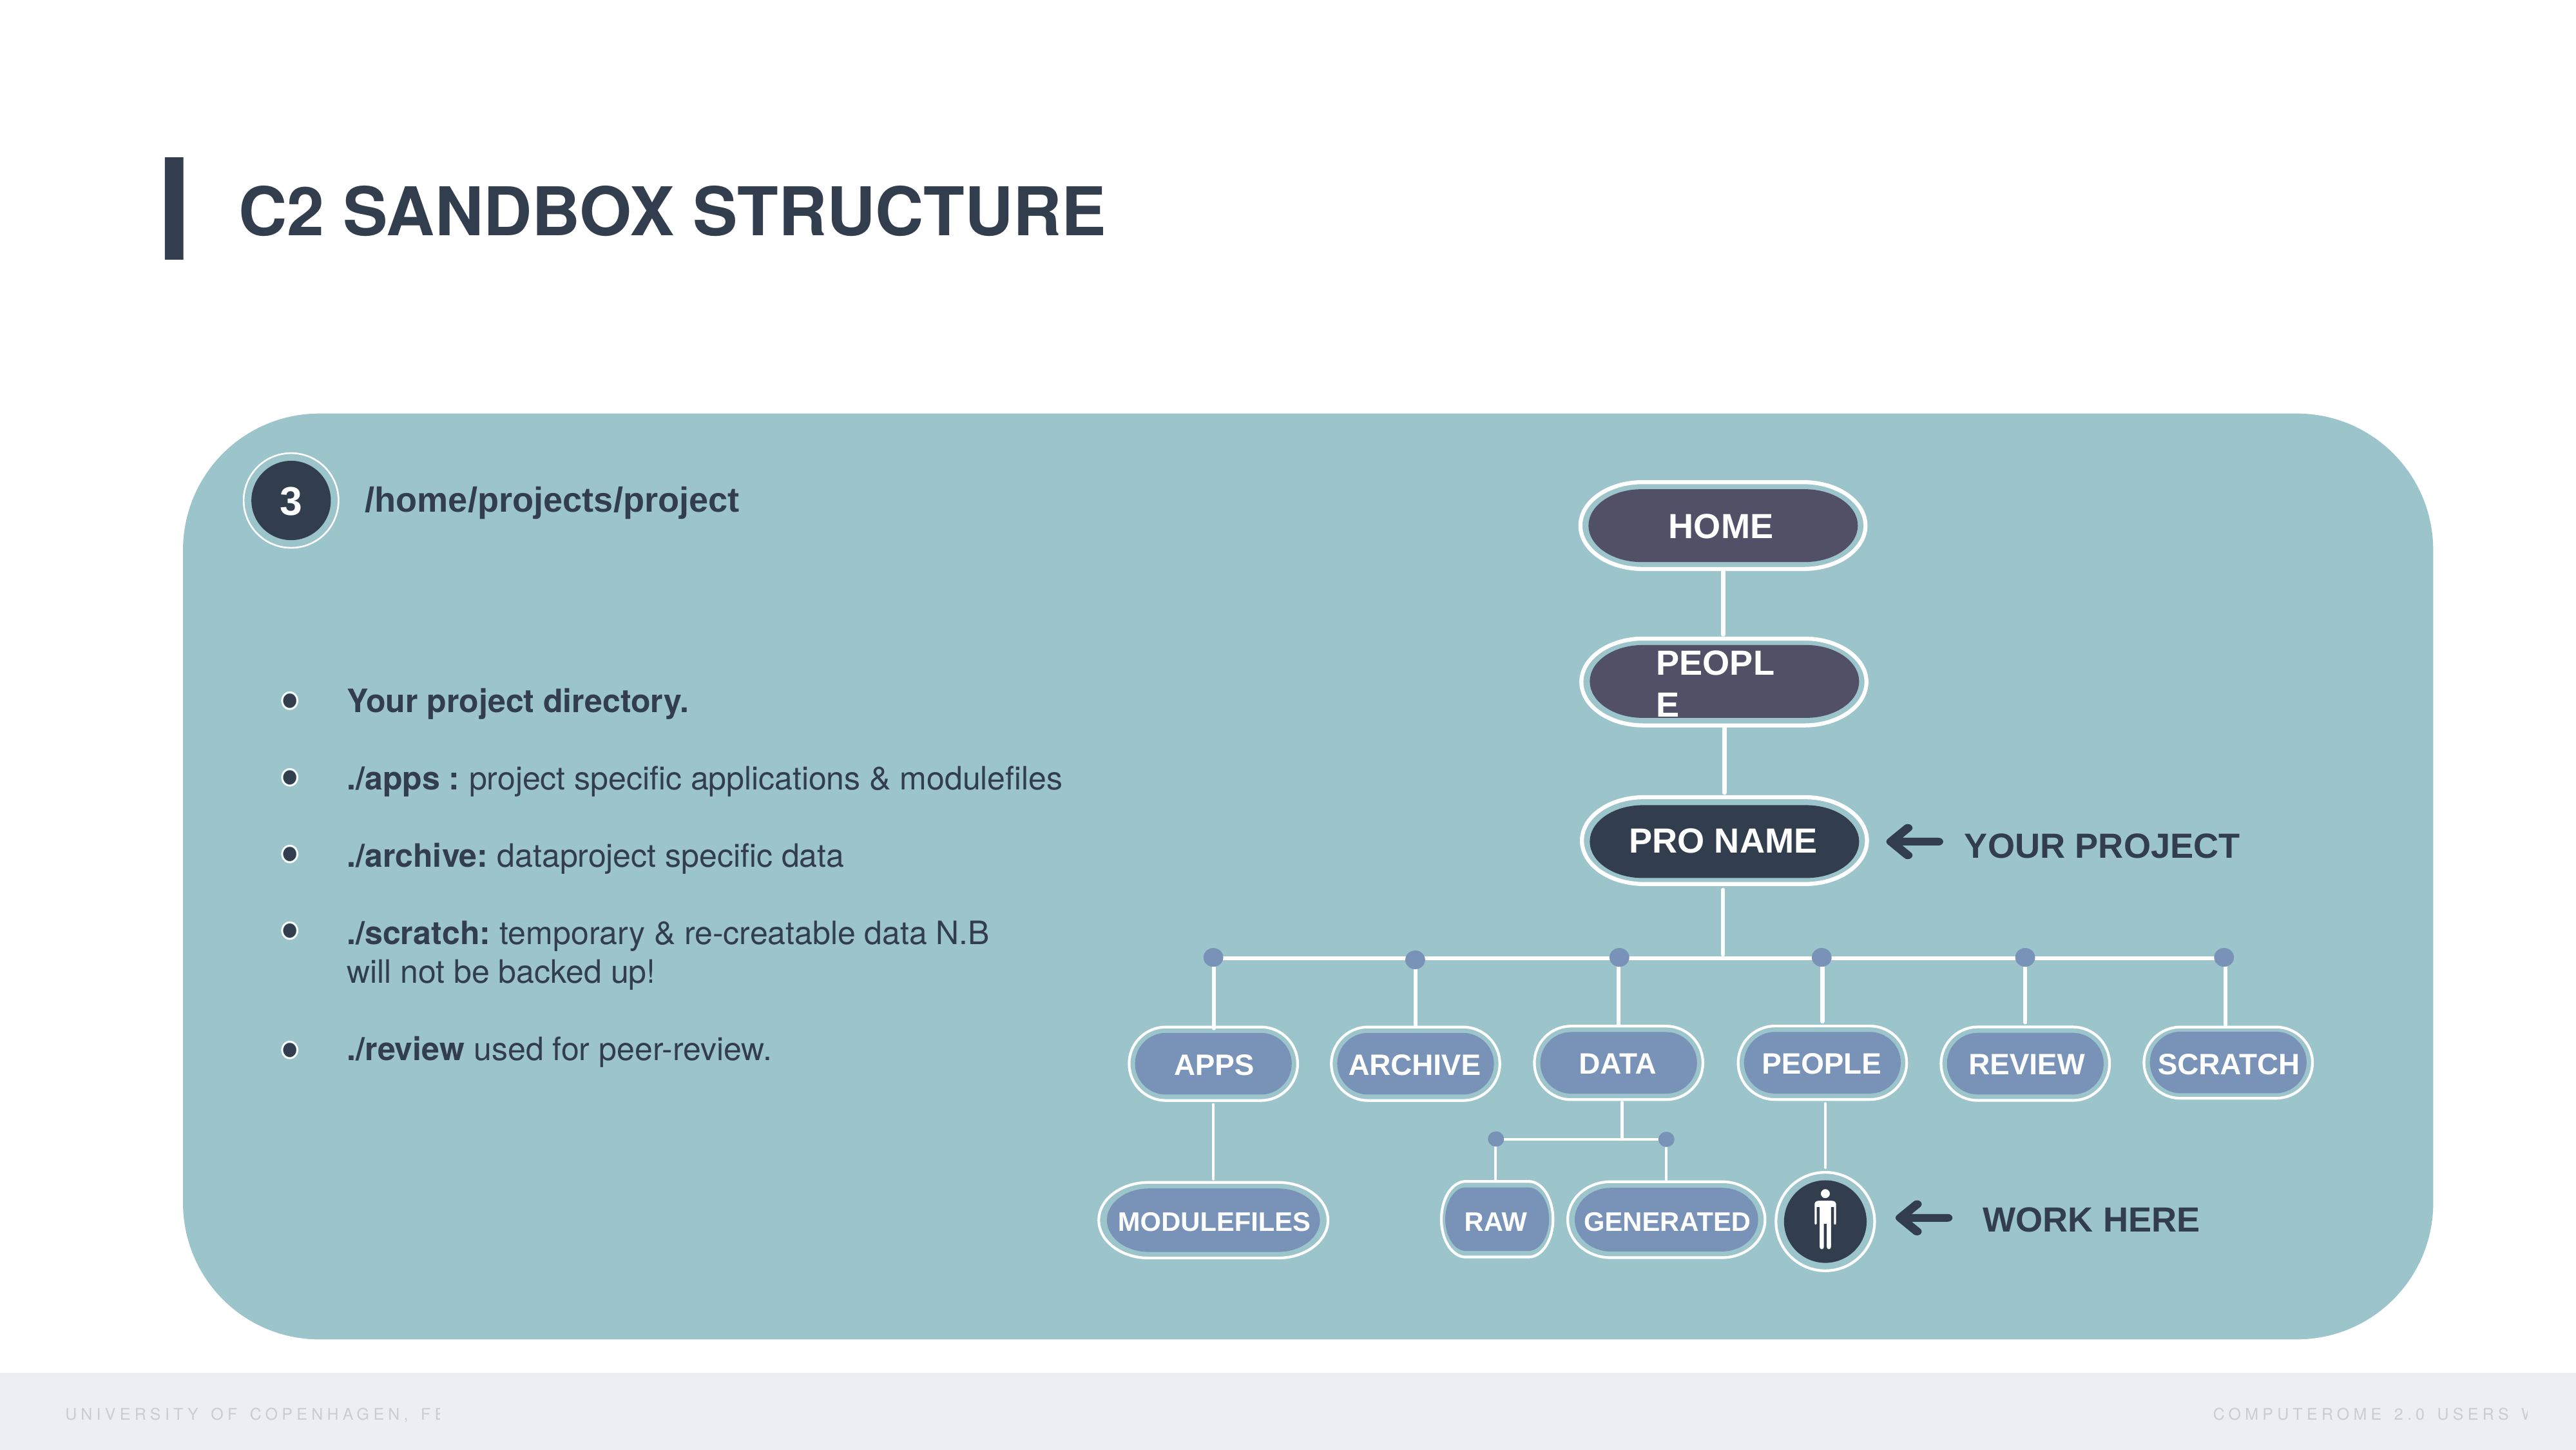

C2 SANDBOX STRUCTURE

3
/home/projects/project

HOME

PEOPLE

PRO NAME
YOUR PROJECT

DATA
PEOPLE
REVIEW
SCRATCH
APPS
ARCHIVE

APPS

WORK HERE
RAW
GENERATED
MODULEFILES

Your project directory.

./apps : project specific applications & modulefiles

./archive: dataproject specific data

./scratch: temporary & re-creatable data N.B will not be backed up!

./review used for peer-review.